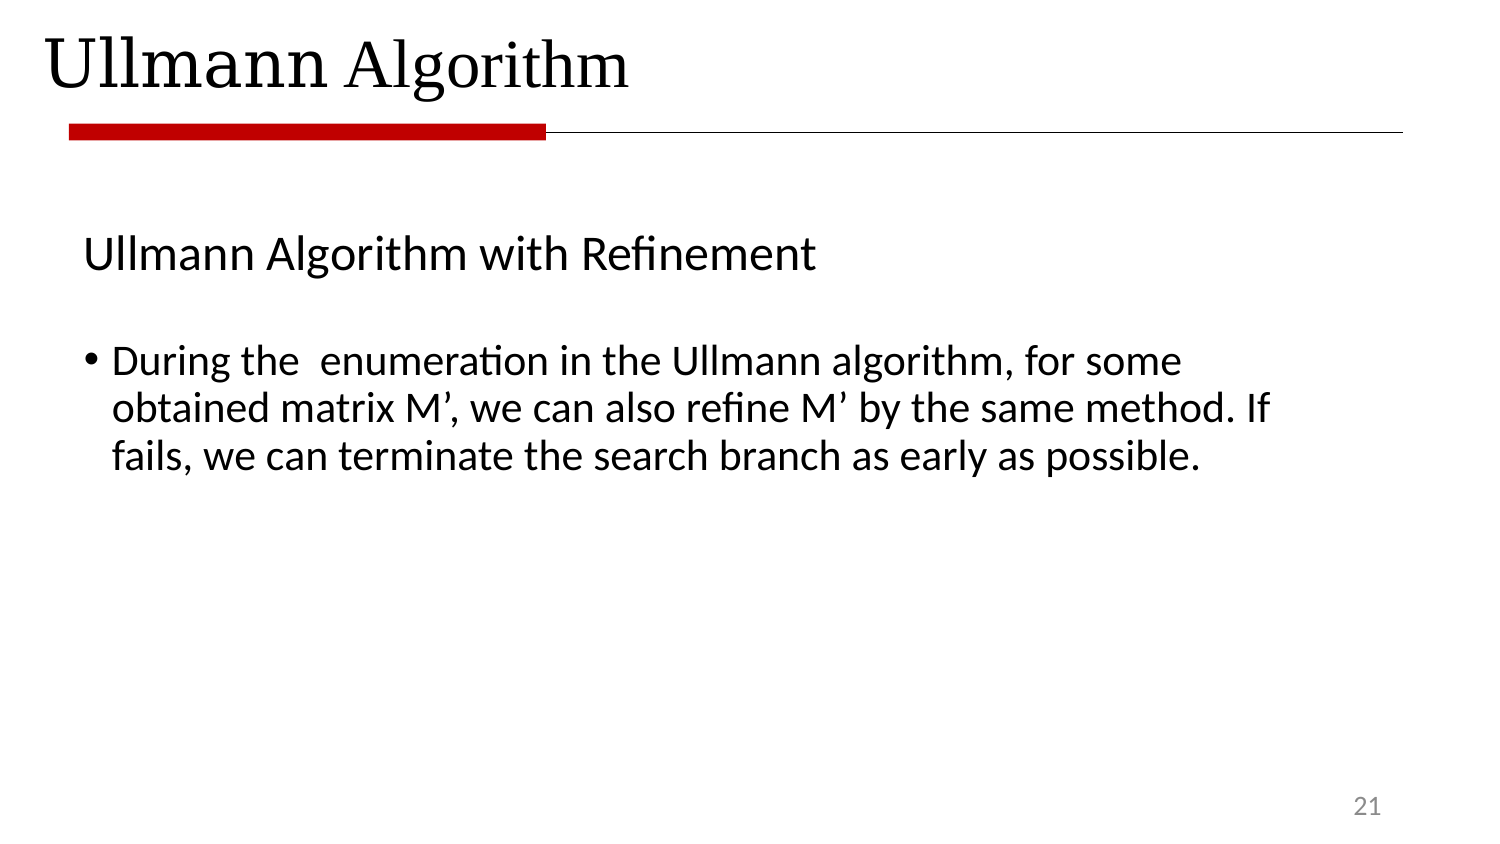

Ullmann Algorithm

# Ullmann Algorithm with Refinement
During the  enumeration in the Ullmann algorithm, for some obtained matrix M’, we can also refine M’ by the same method. If fails, we can terminate the search branch as early as possible.
21